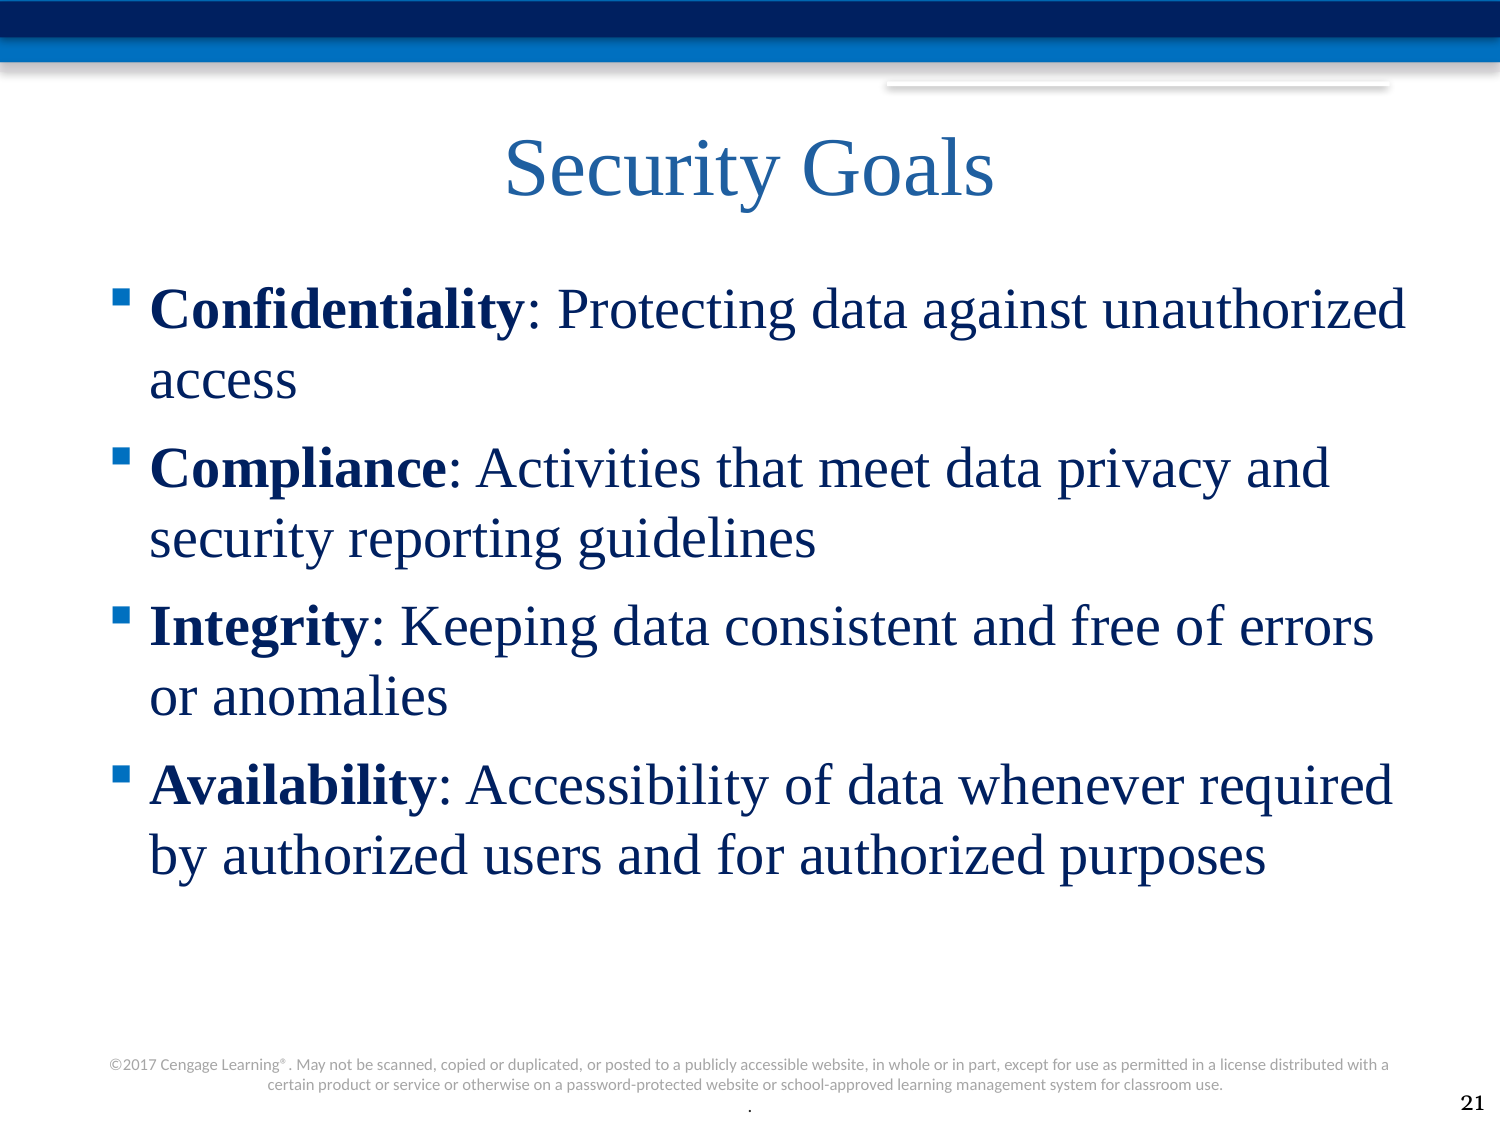

# Security Goals
Confidentiality: Protecting data against unauthorized access
Compliance: Activities that meet data privacy and security reporting guidelines
Integrity: Keeping data consistent and free of errors or anomalies
Availability: Accessibility of data whenever required by authorized users and for authorized purposes
21